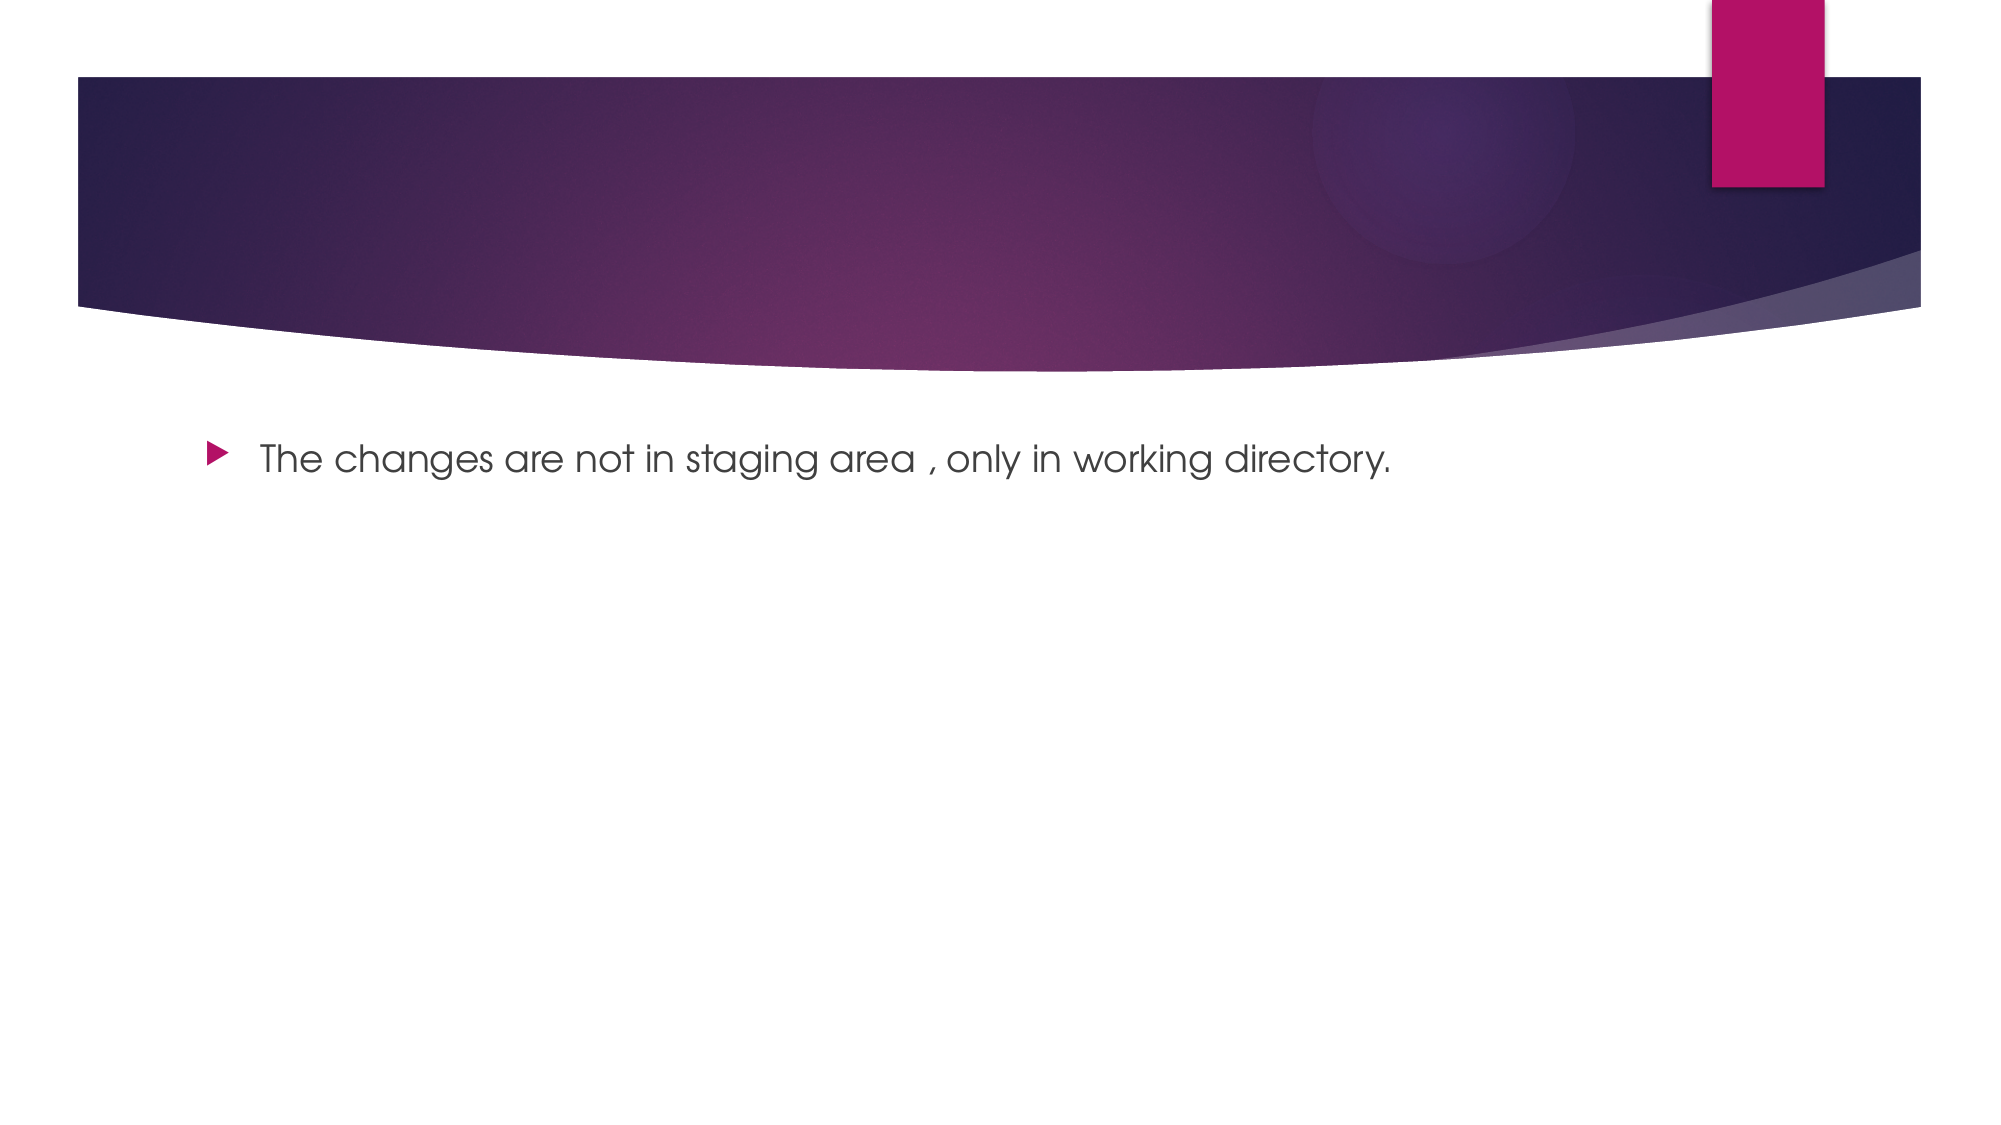

#
The changes are not in staging area , only in working directory.